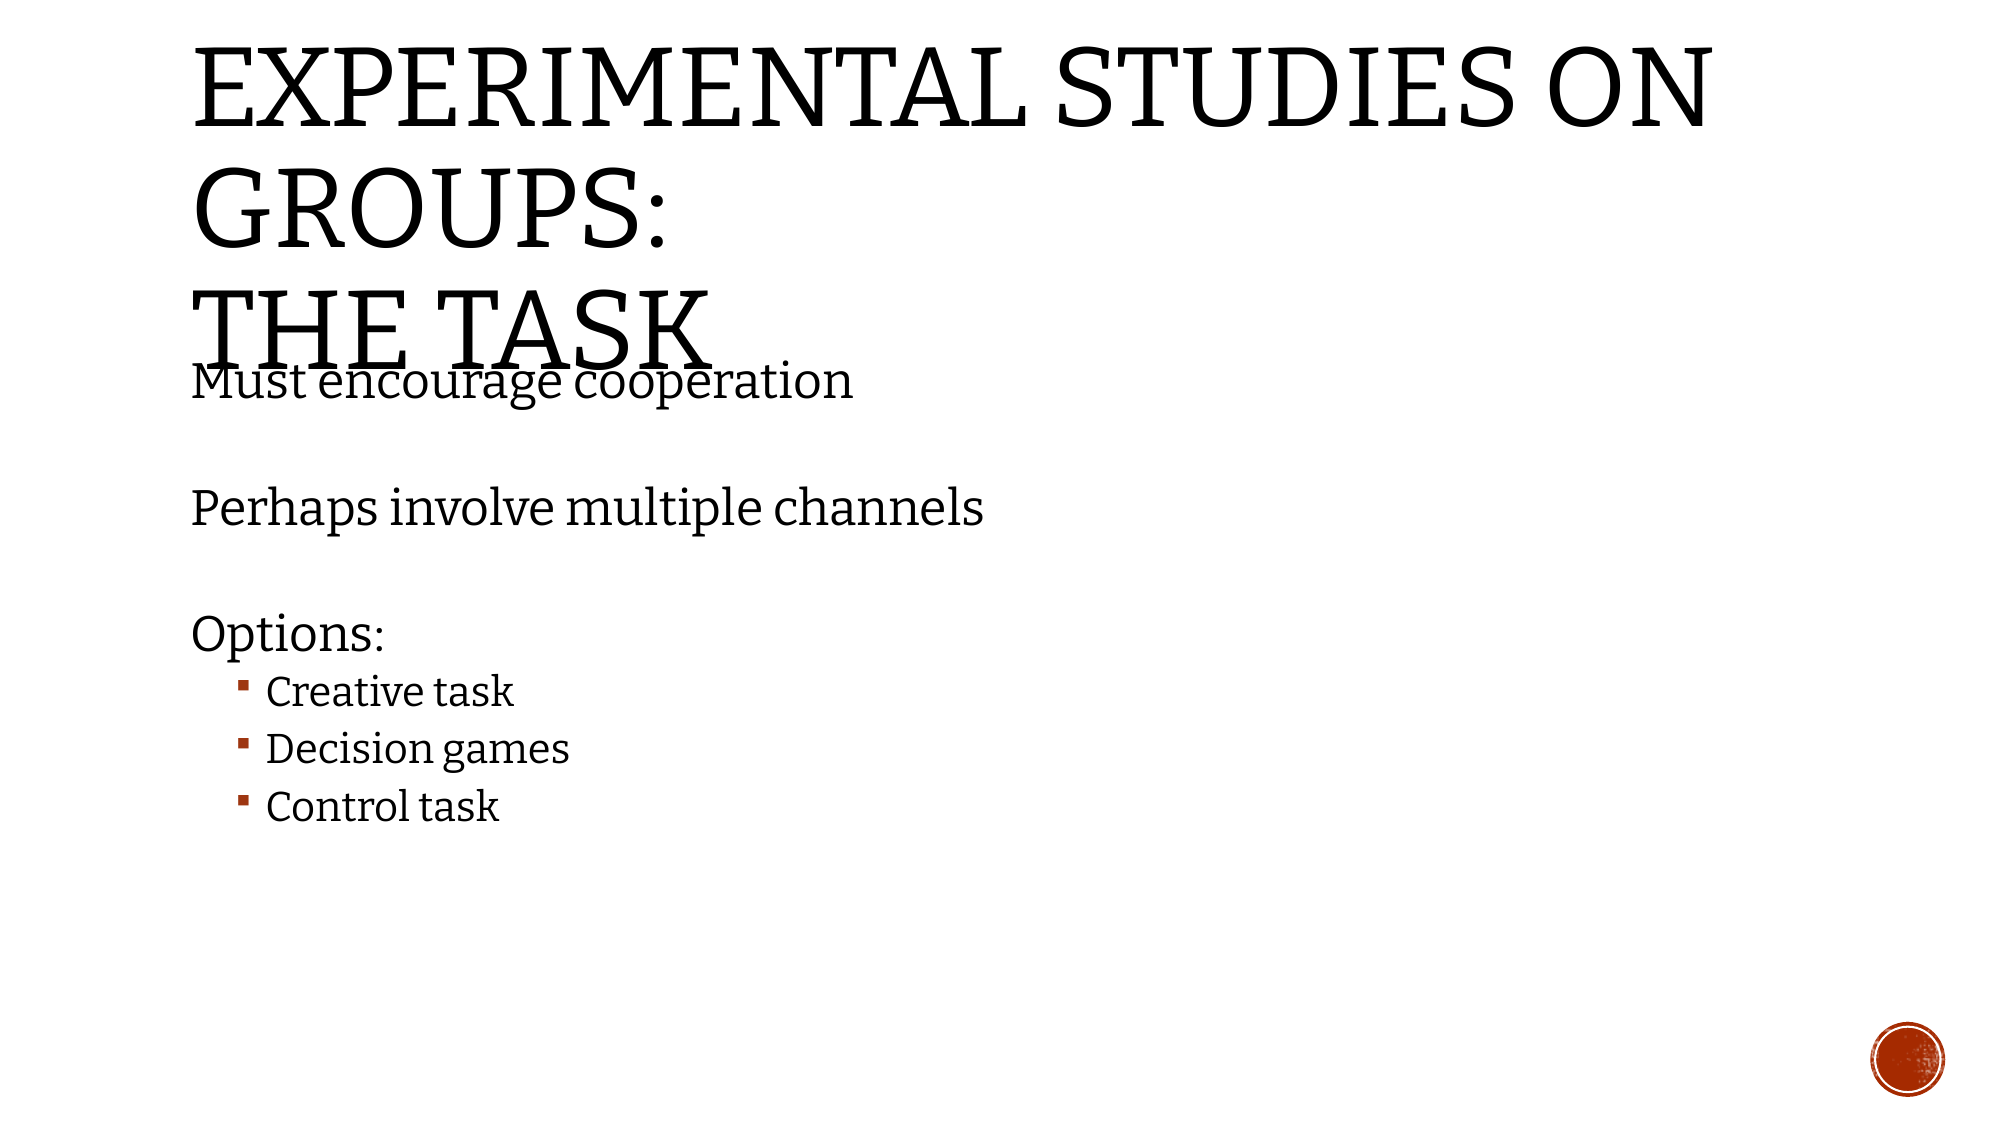

# Experimental studies on groups: The task
Must encourage cooperation

Perhaps involve multiple channels

Options:
Creative task
Decision games
Control task